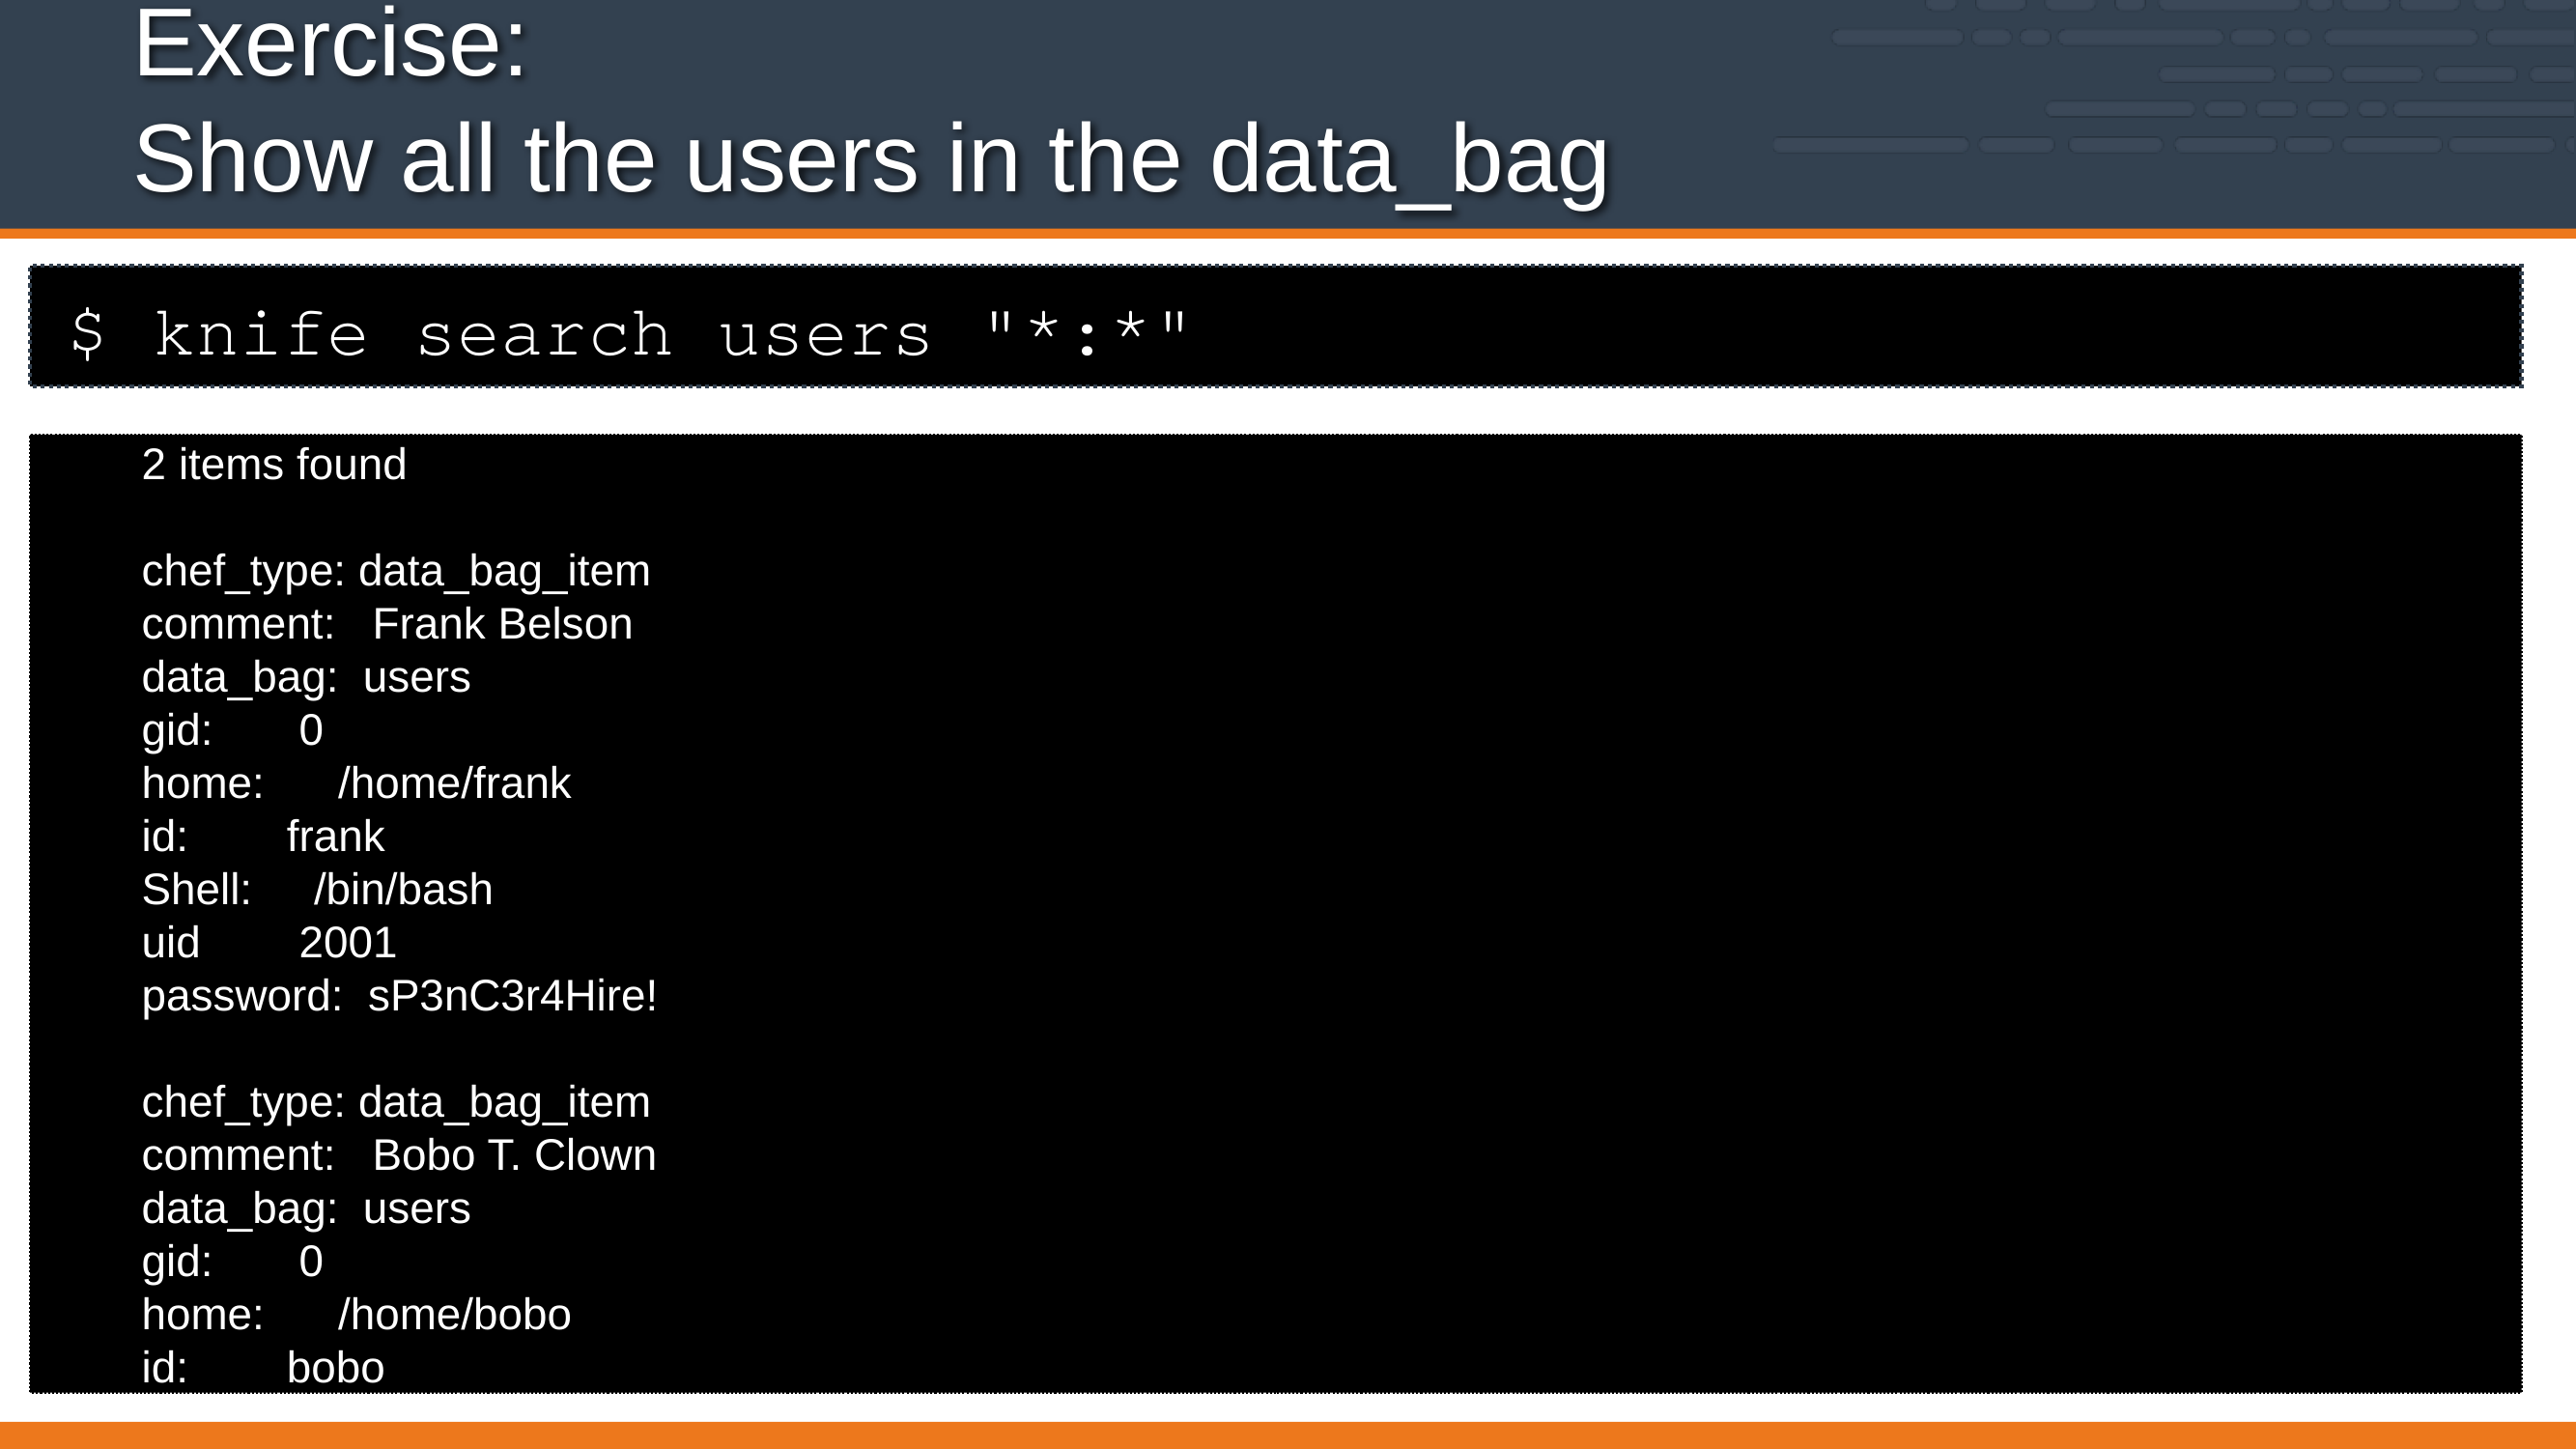

# Exercise: Show all the users in the data_bag
$ knife search users "*:*"
2 items found

chef_type: data_bag_item
comment:   Frank Belson
data_bag:  users
gid:       0
home:      /home/frank
id:        frank
Shell:     /bin/bash
uid        2001
password:  sP3nC3r4Hire!

chef_type: data_bag_item
comment:   Bobo T. Clown
data_bag:  users
gid:       0
home:      /home/bobo
id:        bobo